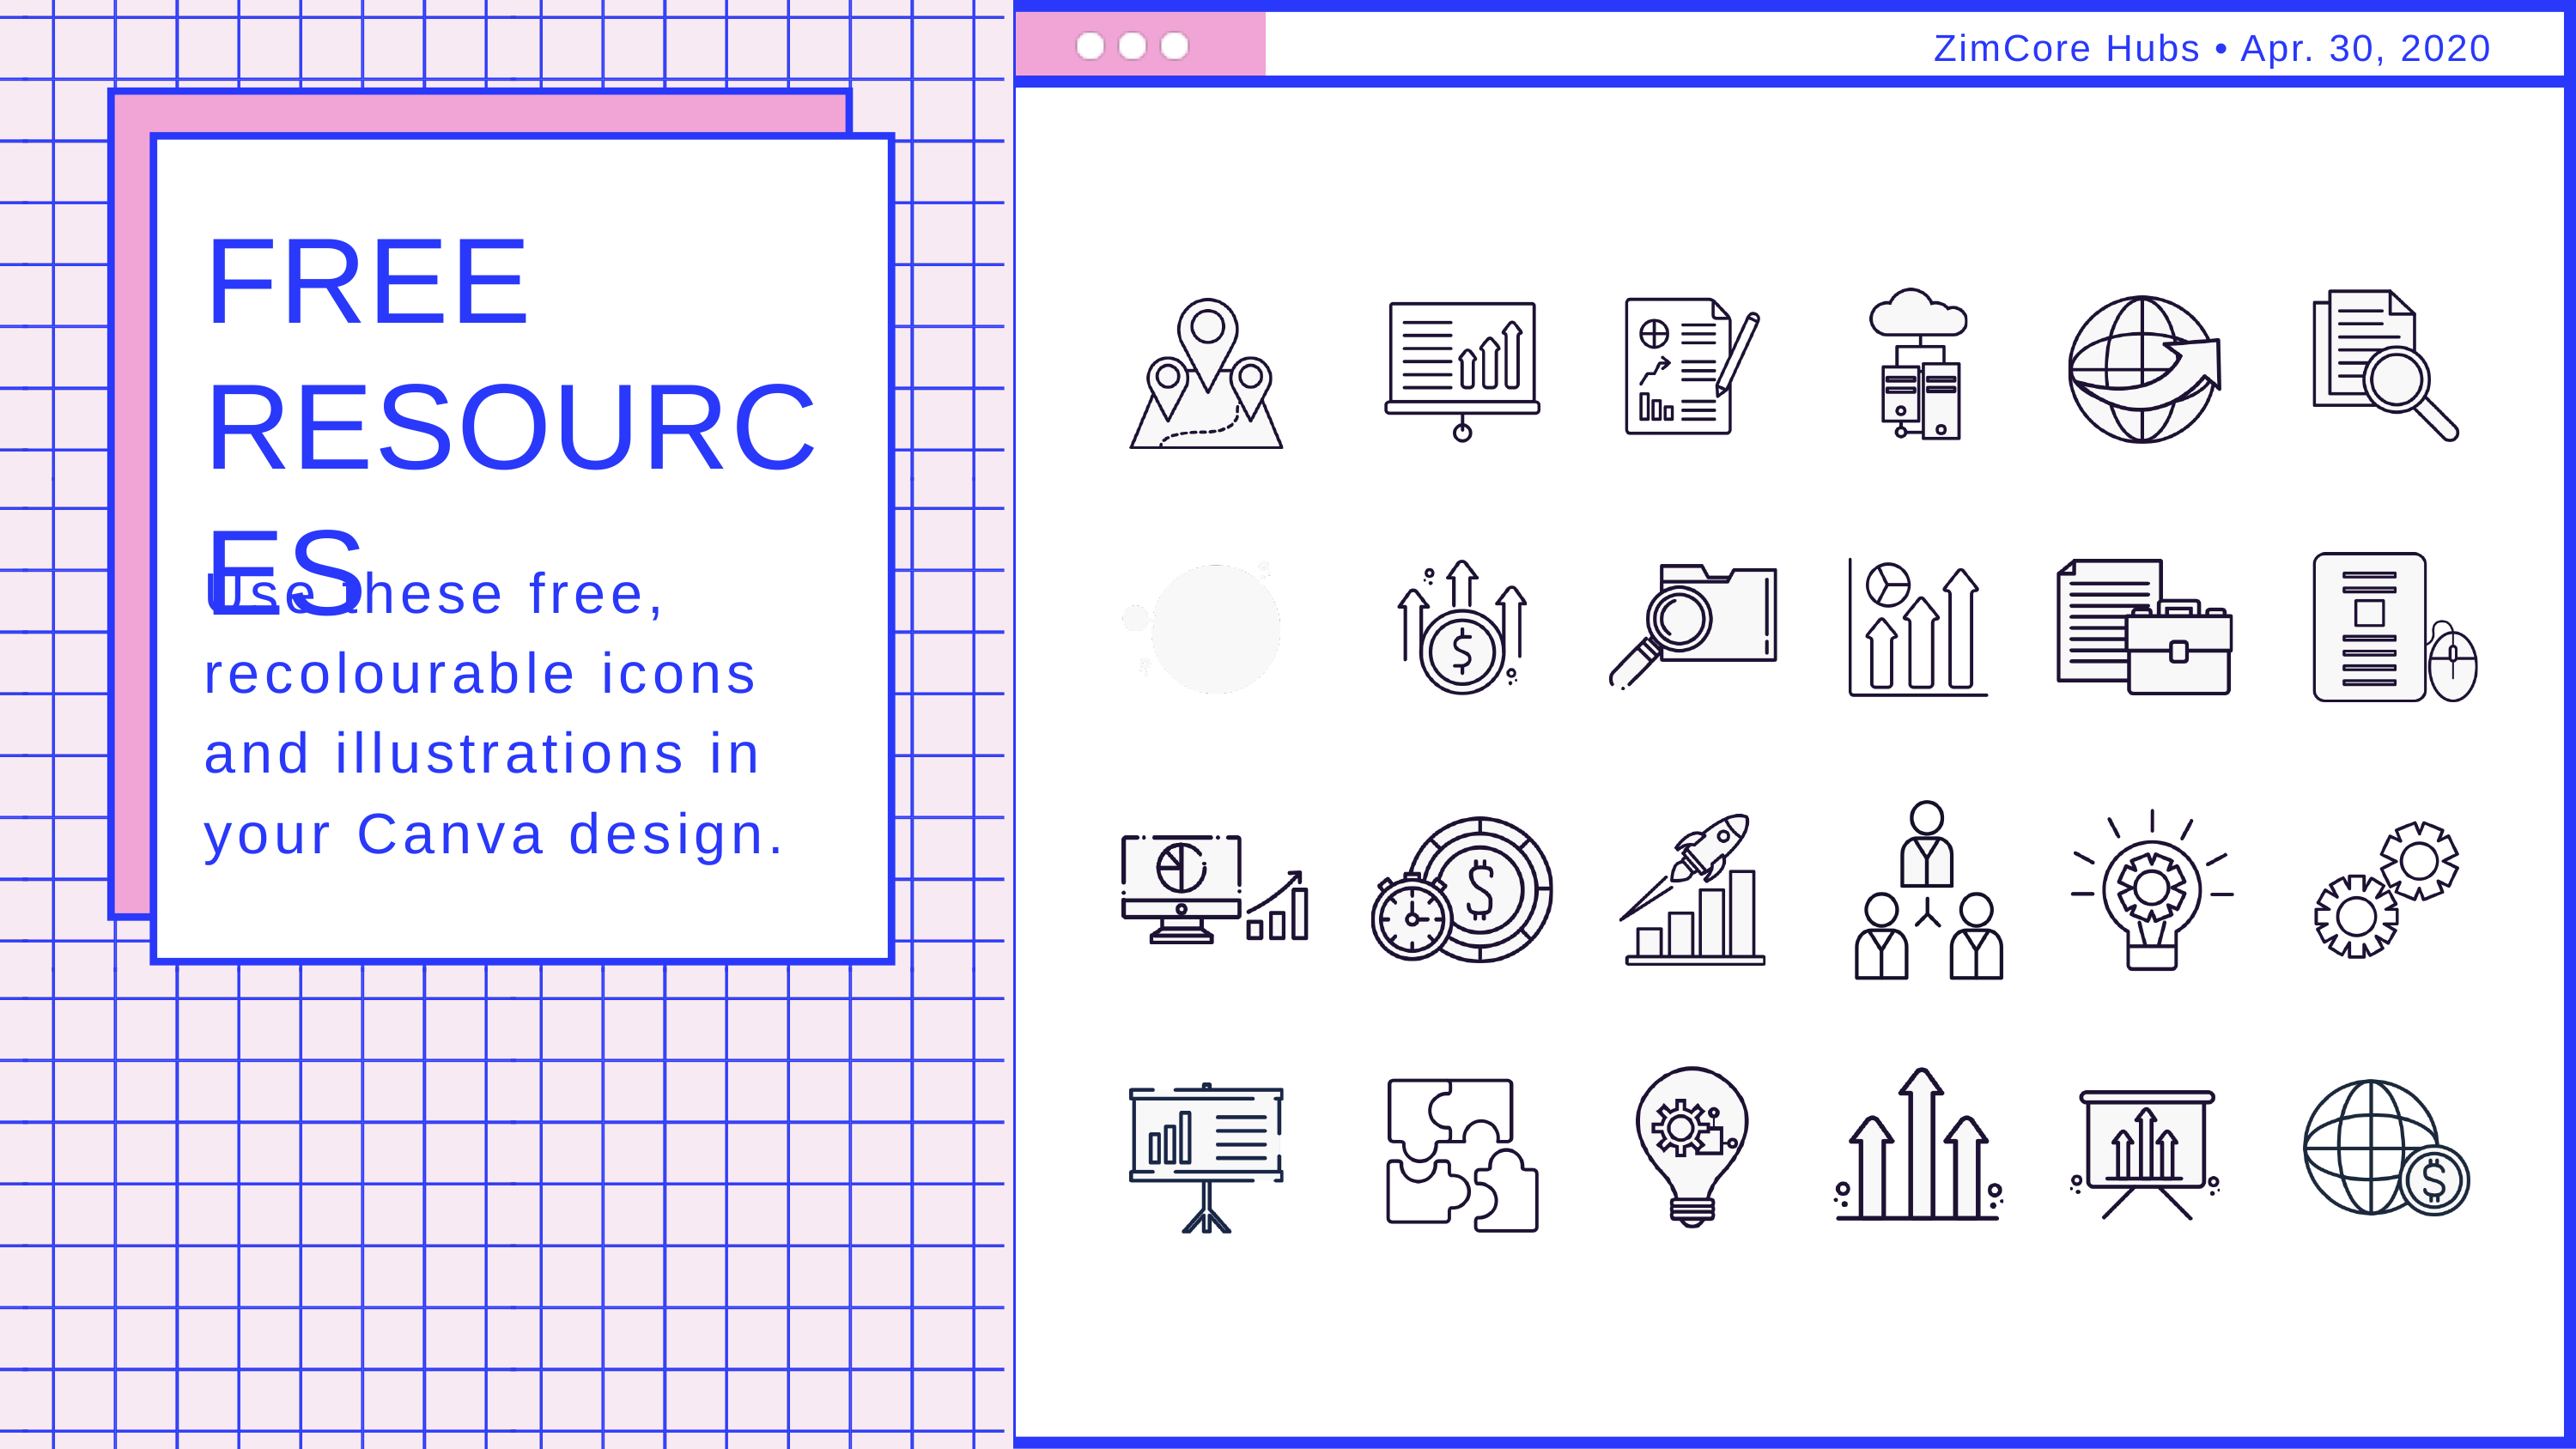

ZimCore Hubs • Apr. 30, 2020

FREE RESOURCES
Use these free, recolourable icons and illustrations in your Canva design.